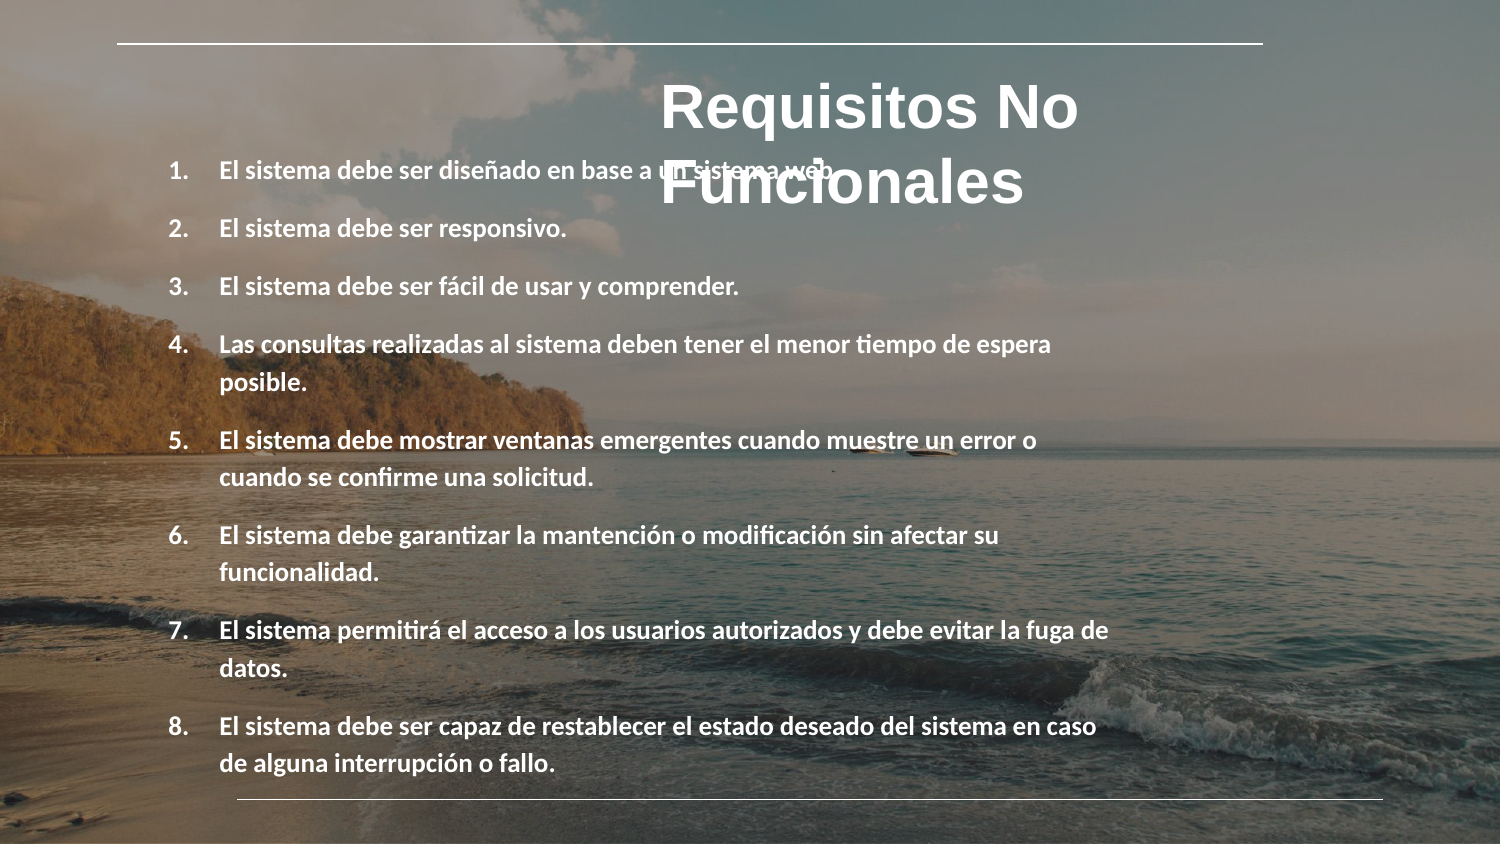

Requisitos No Funcionales
El sistema debe ser diseñado en base a un sistema web.
El sistema debe ser responsivo.
El sistema debe ser fácil de usar y comprender.
Las consultas realizadas al sistema deben tener el menor tiempo de espera posible.
El sistema debe mostrar ventanas emergentes cuando muestre un error o cuando se confirme una solicitud.
El sistema debe garantizar la mantención o modificación sin afectar su funcionalidad.
El sistema permitirá el acceso a los usuarios autorizados y debe evitar la fuga de datos.
El sistema debe ser capaz de restablecer el estado deseado del sistema en caso de alguna interrupción o fallo.